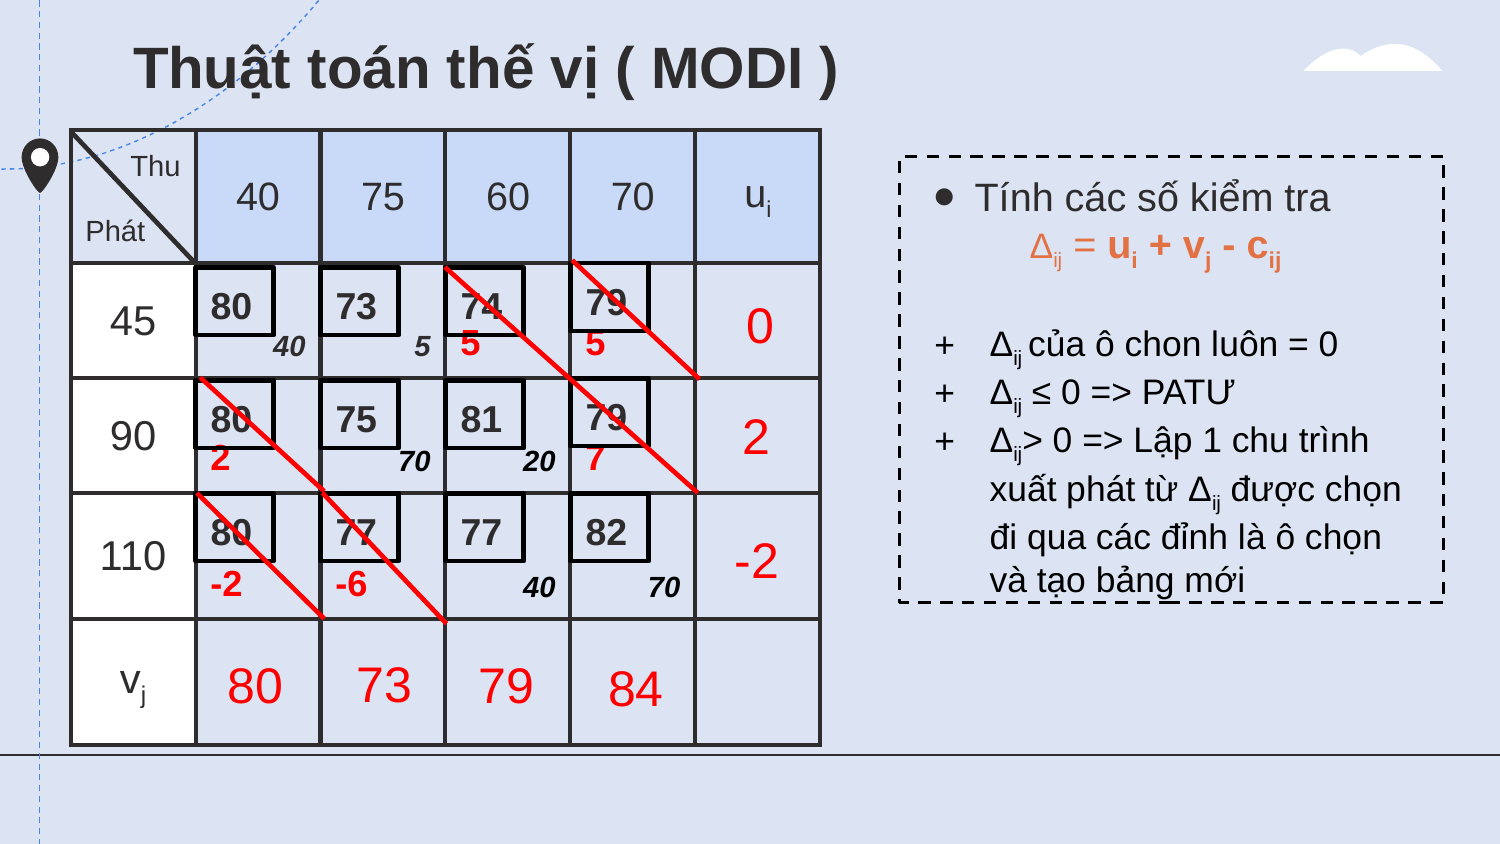

# Thuật toán thế vị ( MODI )
| Thu Phát | 40 | 75 | 60 | 70 | ui |
| --- | --- | --- | --- | --- | --- |
| 45 | 40 | 5 | 5 | 5 |  |
| 90 | 2 | 70 | 20 | 7 |  |
| 110 | -2 | -6 | 40 | 70 |  |
| vj |  |  |  |  |  |
Tính các số kiểm tra
     Δij = ui + vj - cij

Δij của ô chon luôn = 0
Δij ≤ 0 => PATƯ
Δij> 0 => Lập 1 chu trình xuất phát từ Δij được chọn đi qua các đỉnh là ô chọn và tạo bảng mới
79
0
80
73
74
2
79
80
75
81
82
80
77
77
-2
80
79
84
73